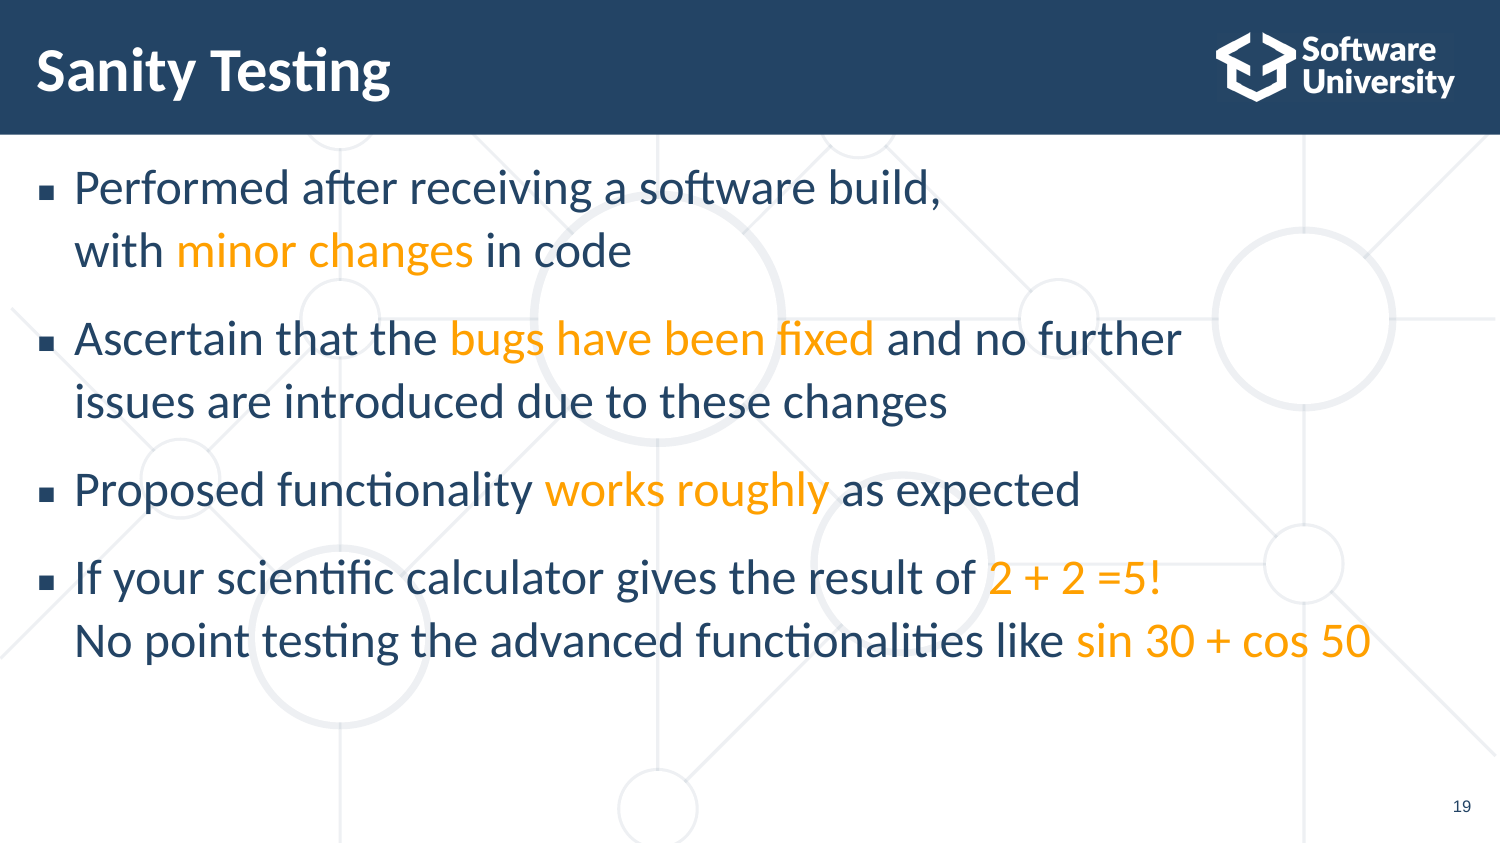

# Sanity Testing
Performed after receiving a software build,
with minor changes in code
Ascertain that the bugs have been fixed and no further
issues are introduced due to these changes
Proposed functionality works roughly as expected
If your scientific calculator gives the result of 2 + 2 =5!
No point testing the advanced functionalities like sin 30 + cos 50
19